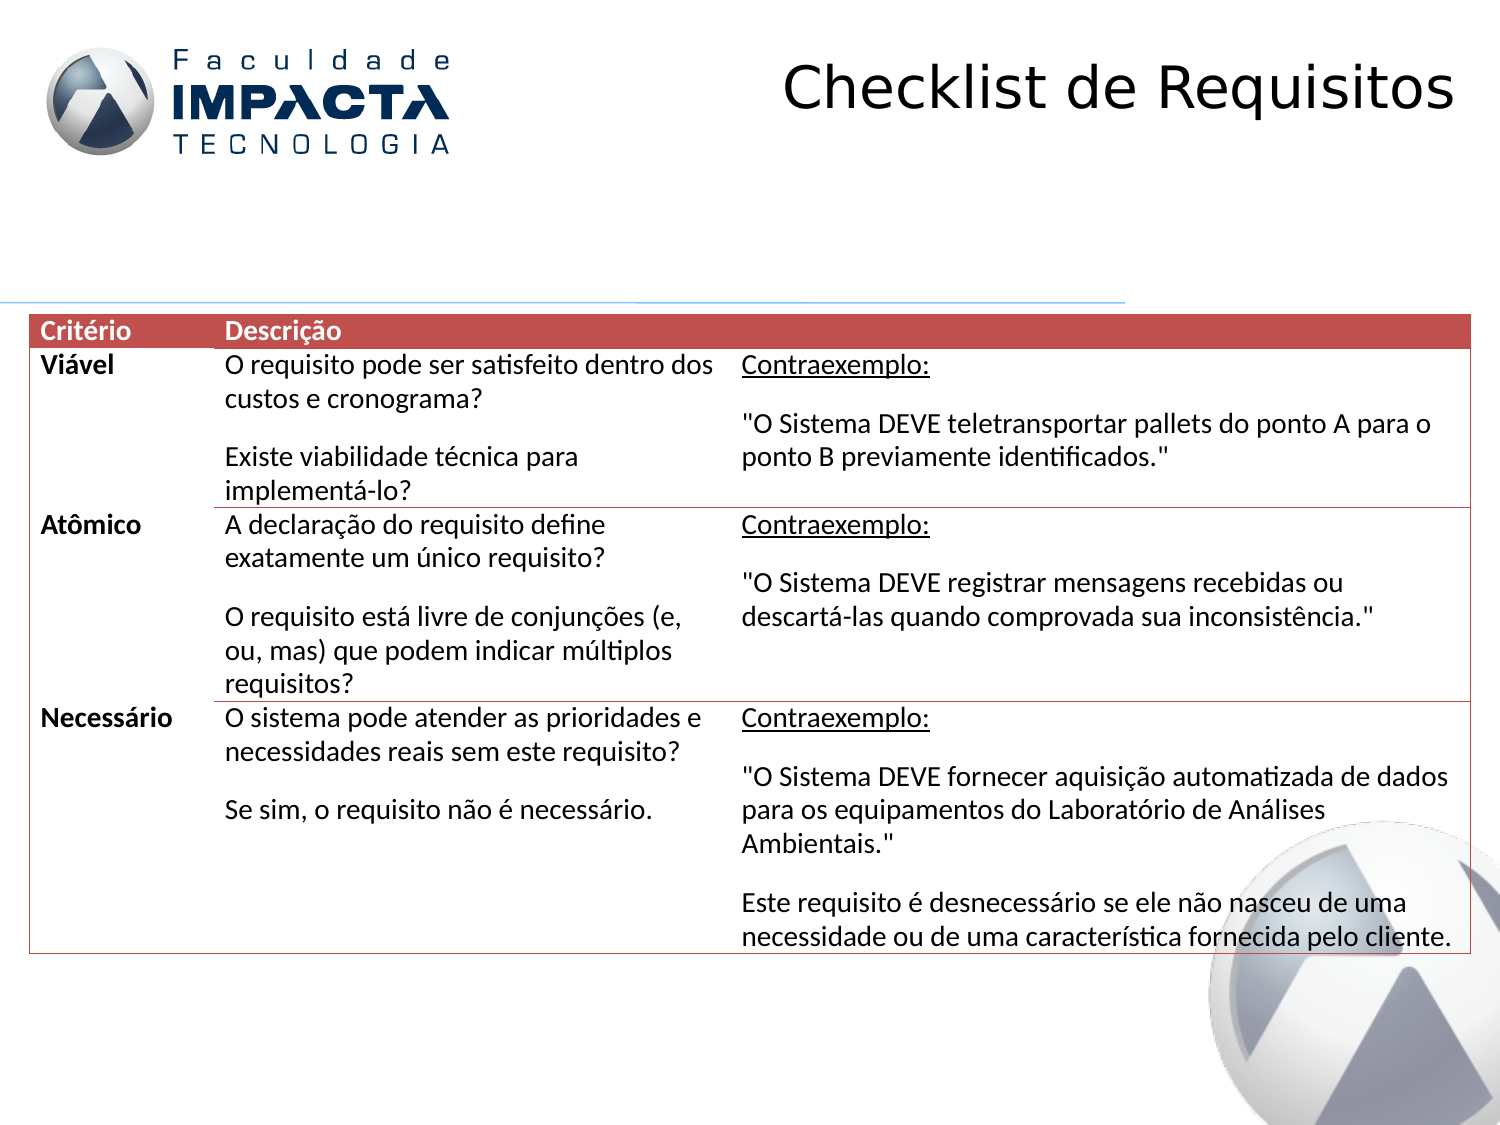

# Checklist de Requisitos
| Critério | Descrição |  |
| --- | --- | --- |
| Viável | O requisito pode ser satisfeito dentro dos custos e cronograma? Existe viabilidade técnica para implementá-lo? | Contraexemplo: "O Sistema DEVE teletransportar pallets do ponto A para o ponto B previamente identificados." |
| Atômico | A declaração do requisito define exatamente um único requisito? O requisito está livre de conjunções (e, ou, mas) que podem indicar múltiplos requisitos? | Contraexemplo: "O Sistema DEVE registrar mensagens recebidas ou descartá-las quando comprovada sua inconsistência." |
| Necessário | O sistema pode atender as prioridades e necessidades reais sem este requisito? Se sim, o requisito não é necessário. | Contraexemplo: "O Sistema DEVE fornecer aquisição automatizada de dados para os equipamentos do Laboratório de Análises Ambientais." Este requisito é desnecessário se ele não nasceu de uma necessidade ou de uma característica fornecida pelo cliente. |